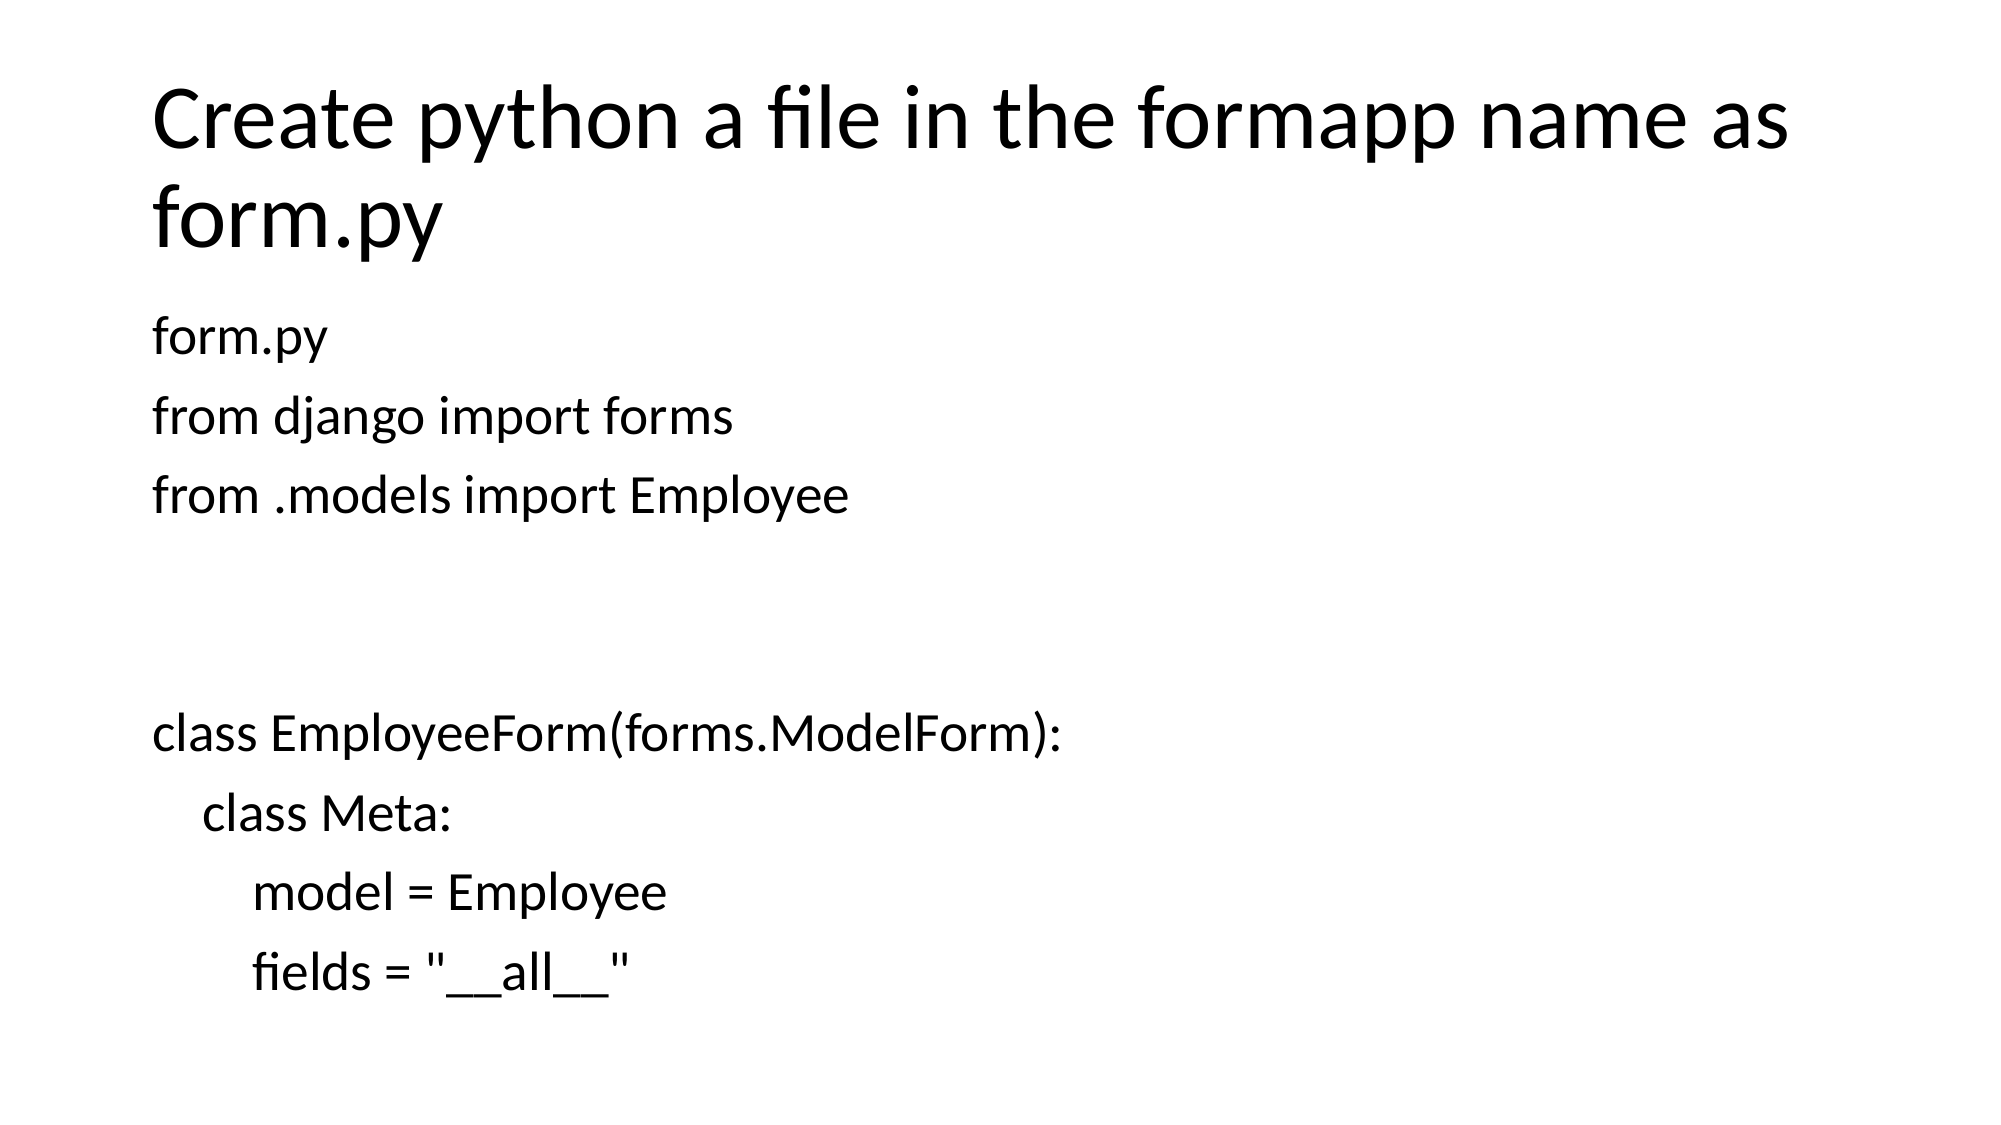

# Create python a file in the formapp name as form.py
form.py
from django import forms
from .models import Employee

class EmployeeForm(forms.ModelForm):
    class Meta:
        model = Employee
        fields = "__all__"